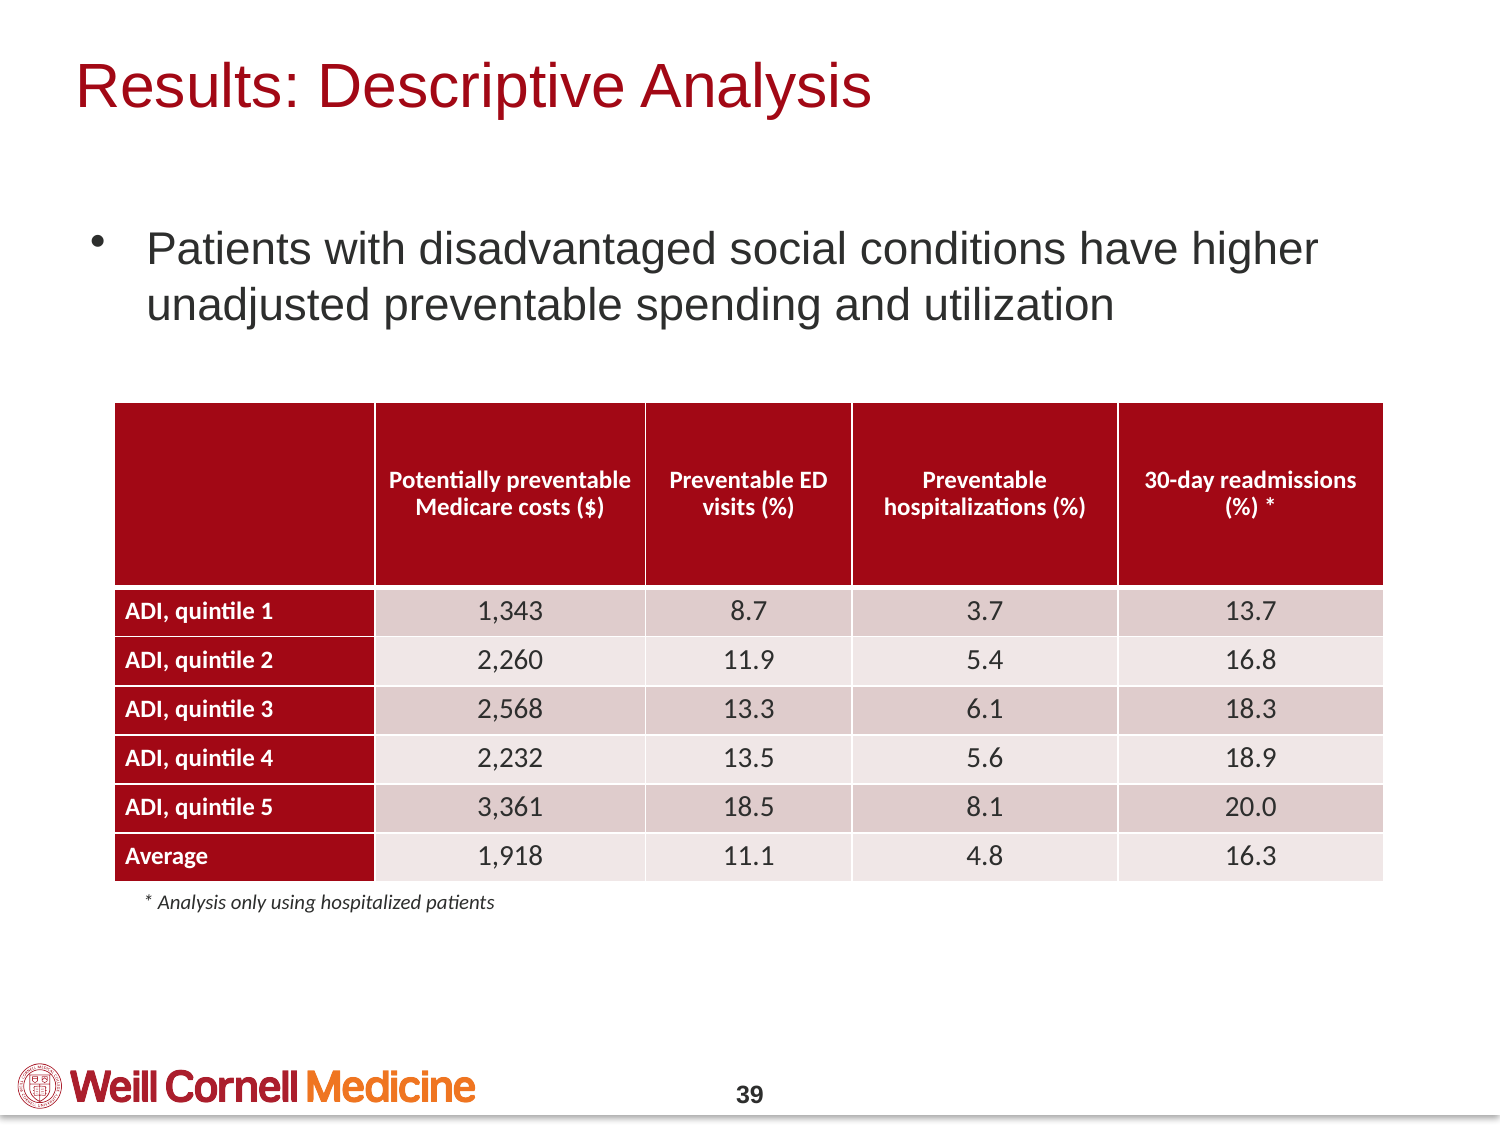

# Results: Descriptive Analysis
Patients with disadvantaged social conditions have higher unadjusted preventable spending and utilization
|  | Potentially preventable Medicare costs ($) | Preventable ED visits (%) | Preventable hospitalizations (%) | 30-day readmissions (%) \* |
| --- | --- | --- | --- | --- |
| ADI, quintile 1 | 1,343 | 8.7 | 3.7 | 13.7 |
| ADI, quintile 2 | 2,260 | 11.9 | 5.4 | 16.8 |
| ADI, quintile 3 | 2,568 | 13.3 | 6.1 | 18.3 |
| ADI, quintile 4 | 2,232 | 13.5 | 5.6 | 18.9 |
| ADI, quintile 5 | 3,361 | 18.5 | 8.1 | 20.0 |
| Average | 1,918 | 11.1 | 4.8 | 16.3 |
* Analysis only using hospitalized patients